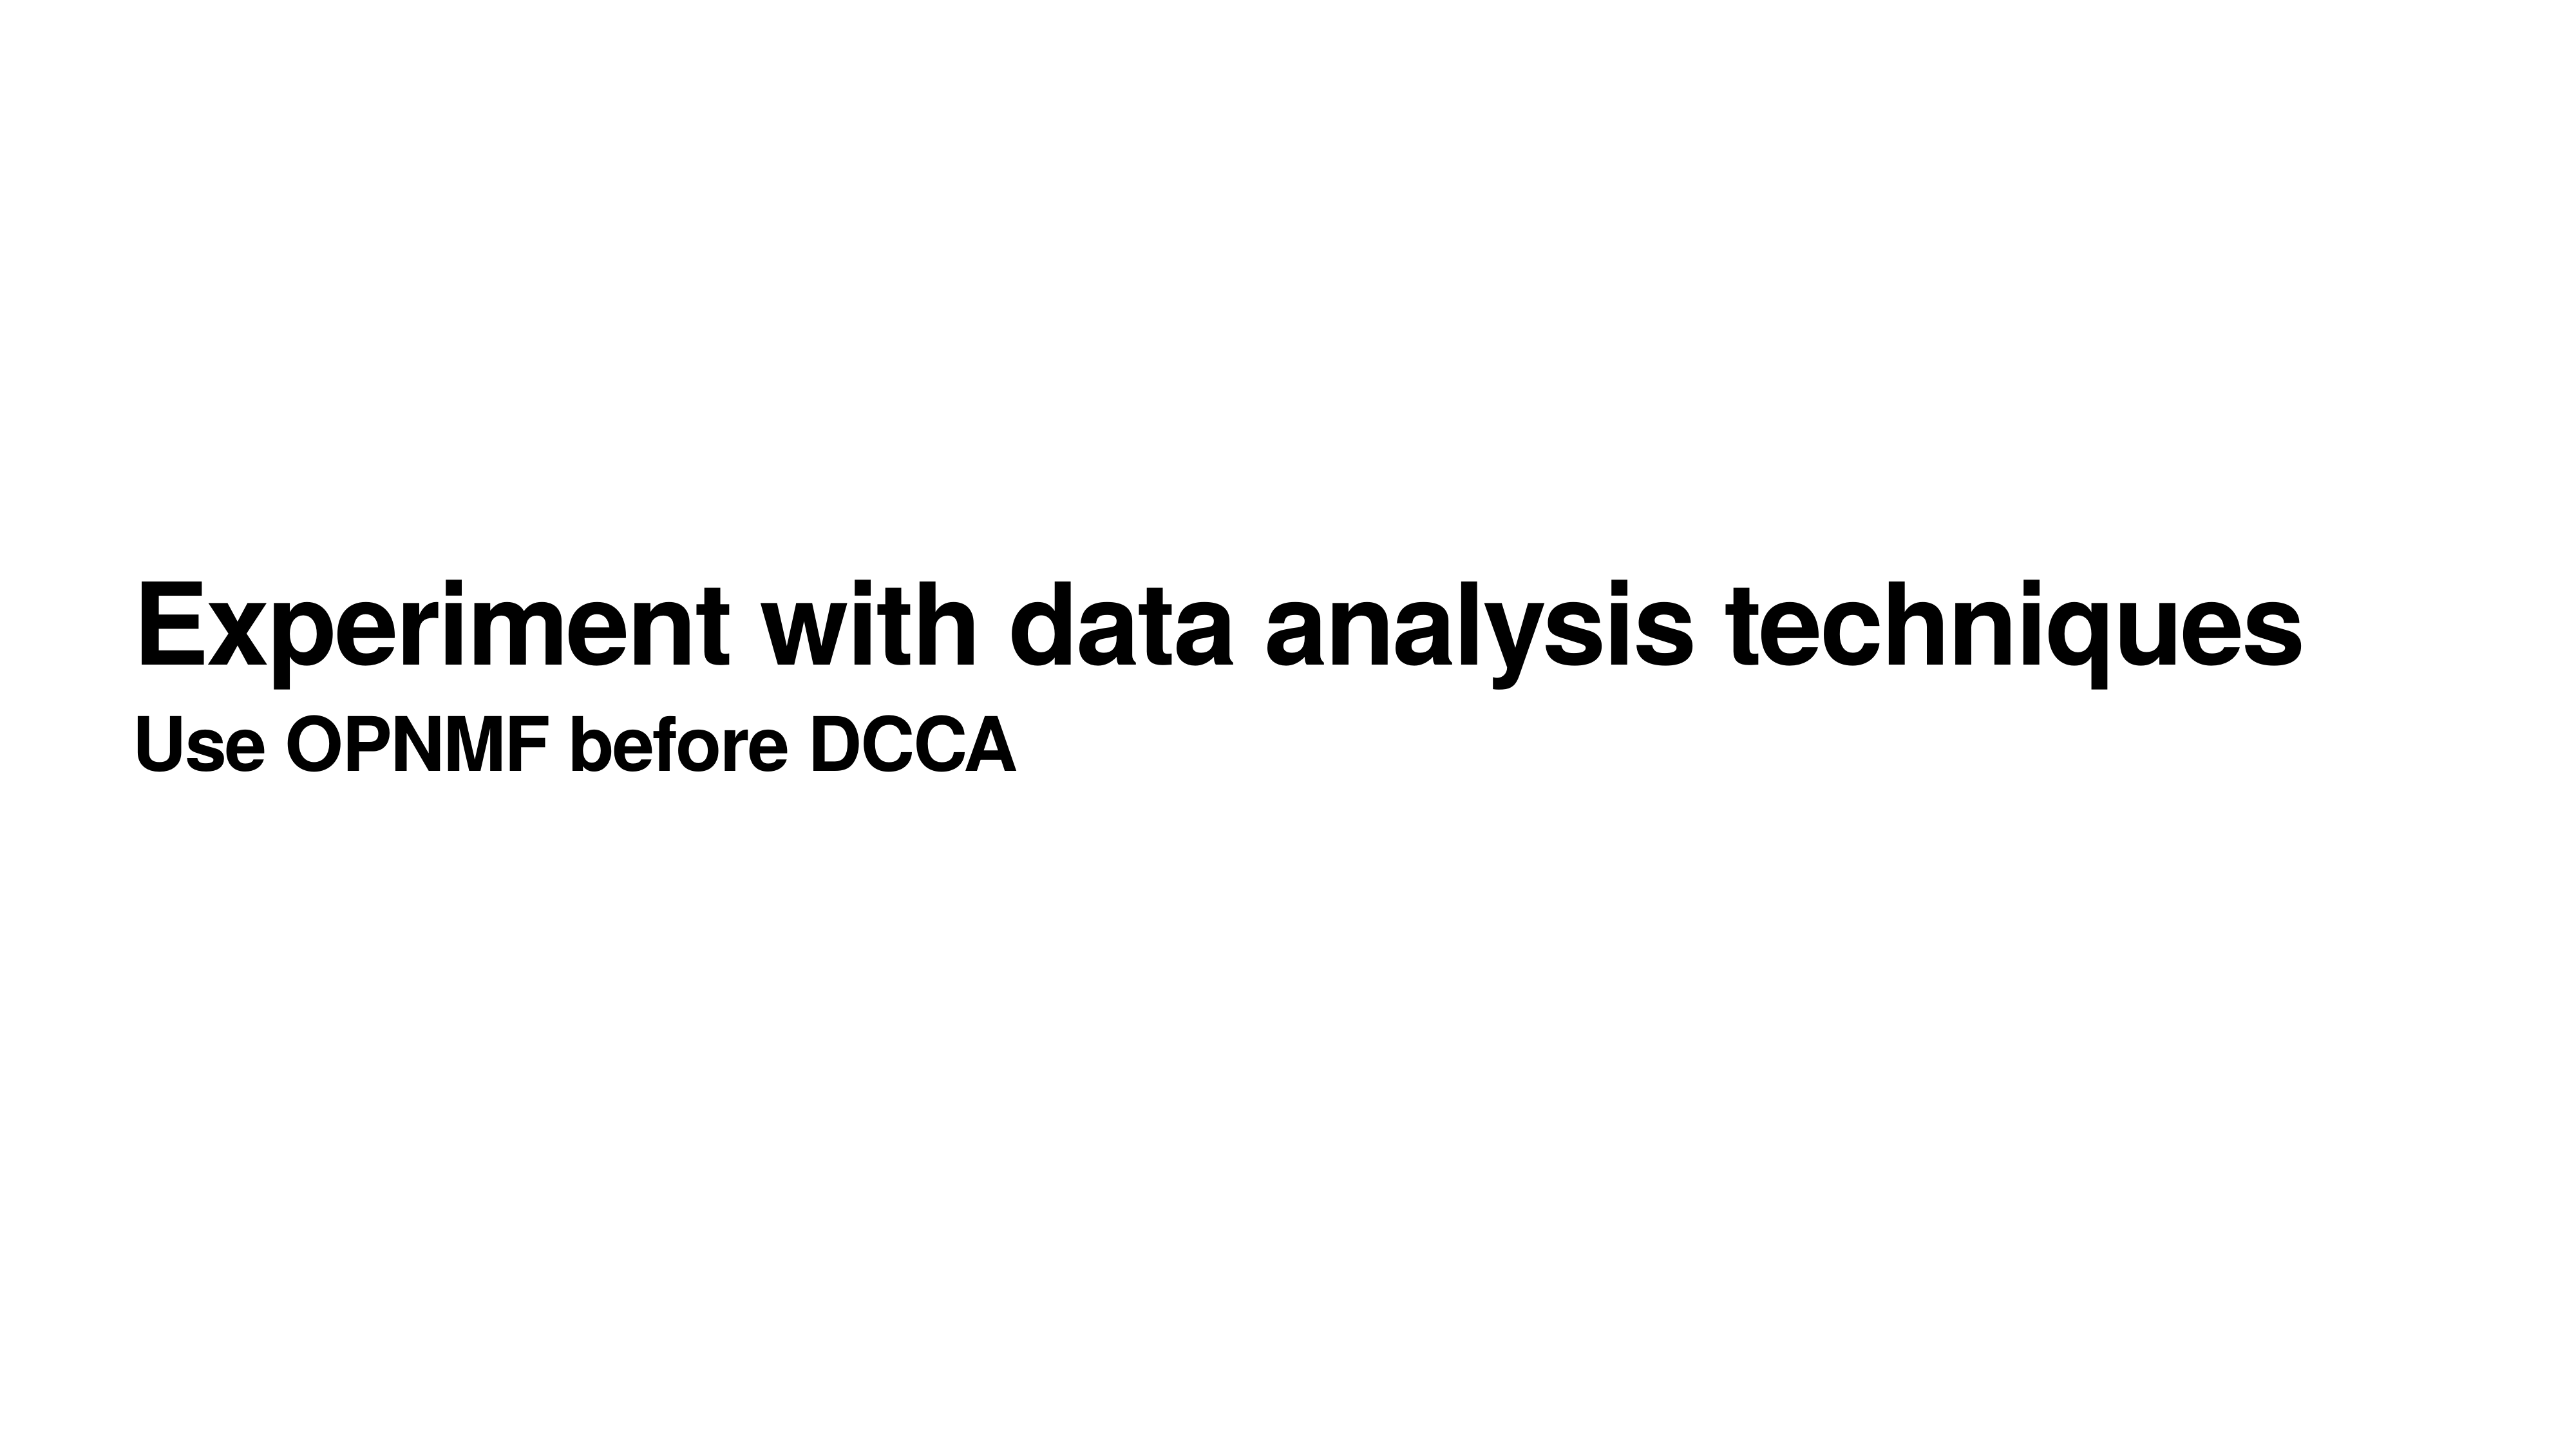

# Experiment with data analysis techniques
Use OPNMF before DCCA